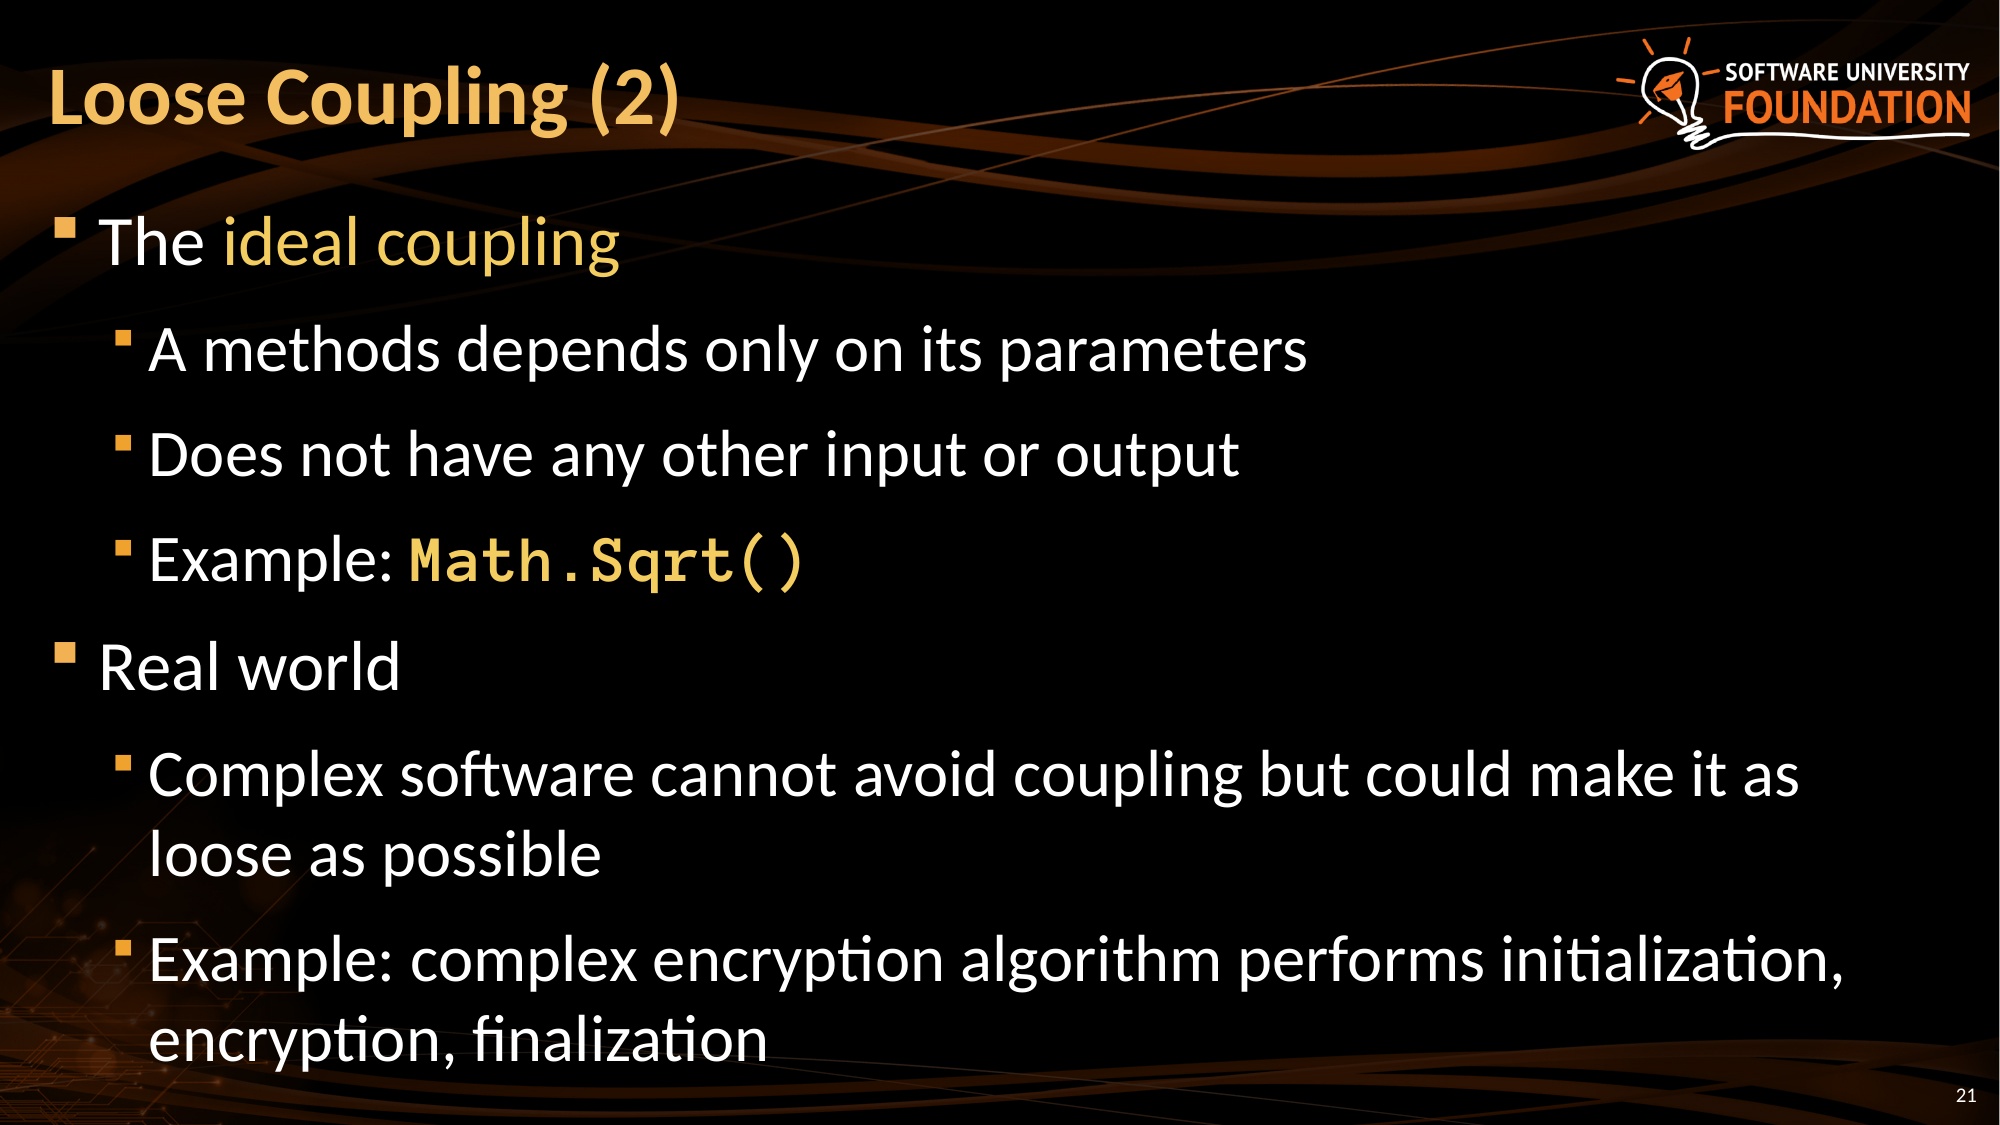

# Loose Coupling (2)
The ideal coupling
A methods depends only on its parameters
Does not have any other input or output
Example: Math.Sqrt()
Real world
Complex software cannot avoid coupling but could make it as loose as possible
Example: complex encryption algorithm performs initialization, encryption, finalization
21